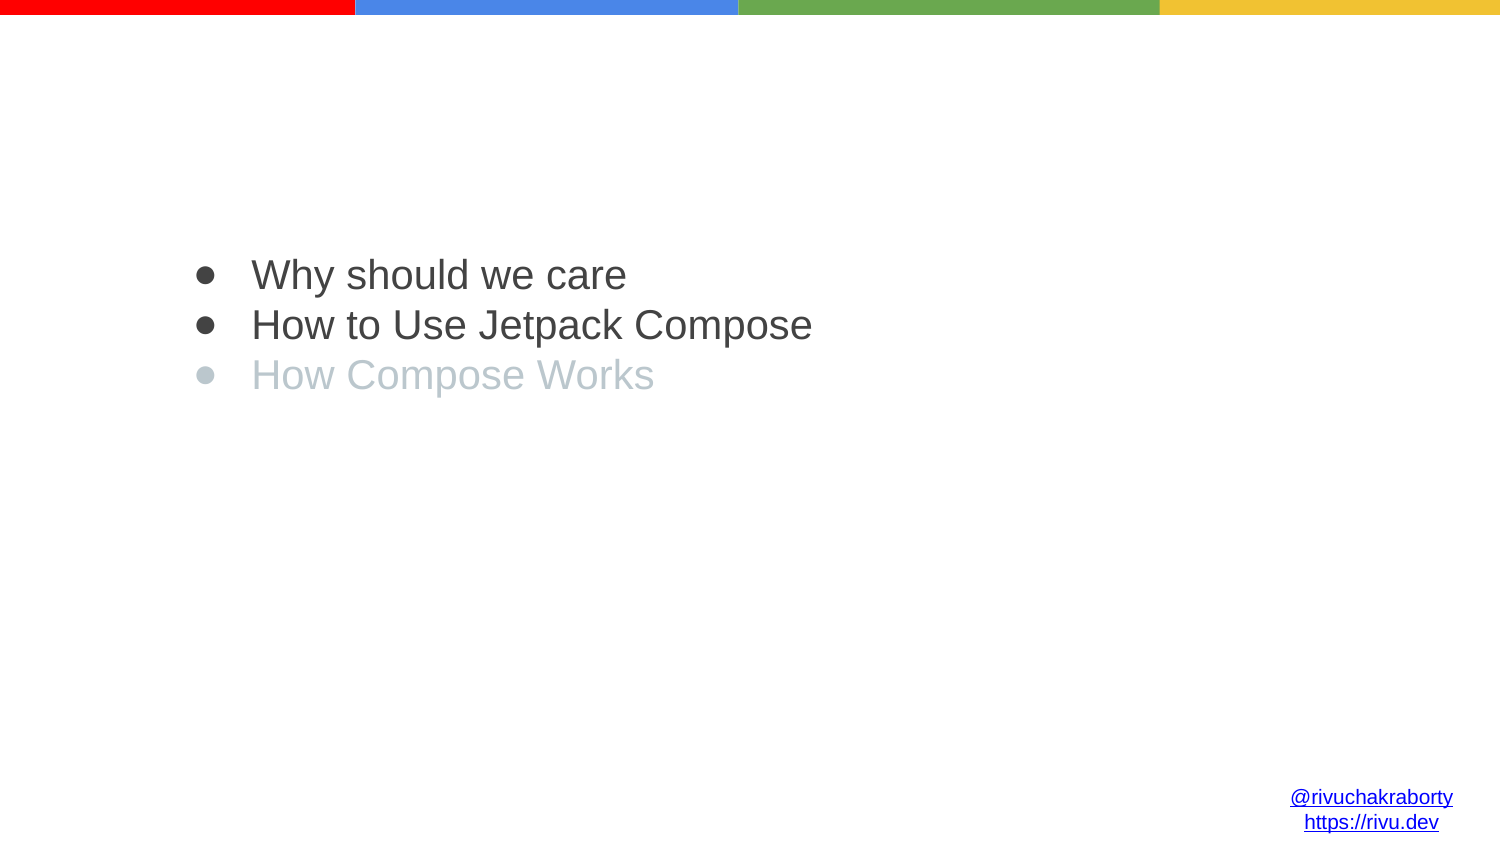

This Talk Covers
Why should we care
How to Use Jetpack Compose
How Compose Works
@rivuchakraborty
https://rivu.dev